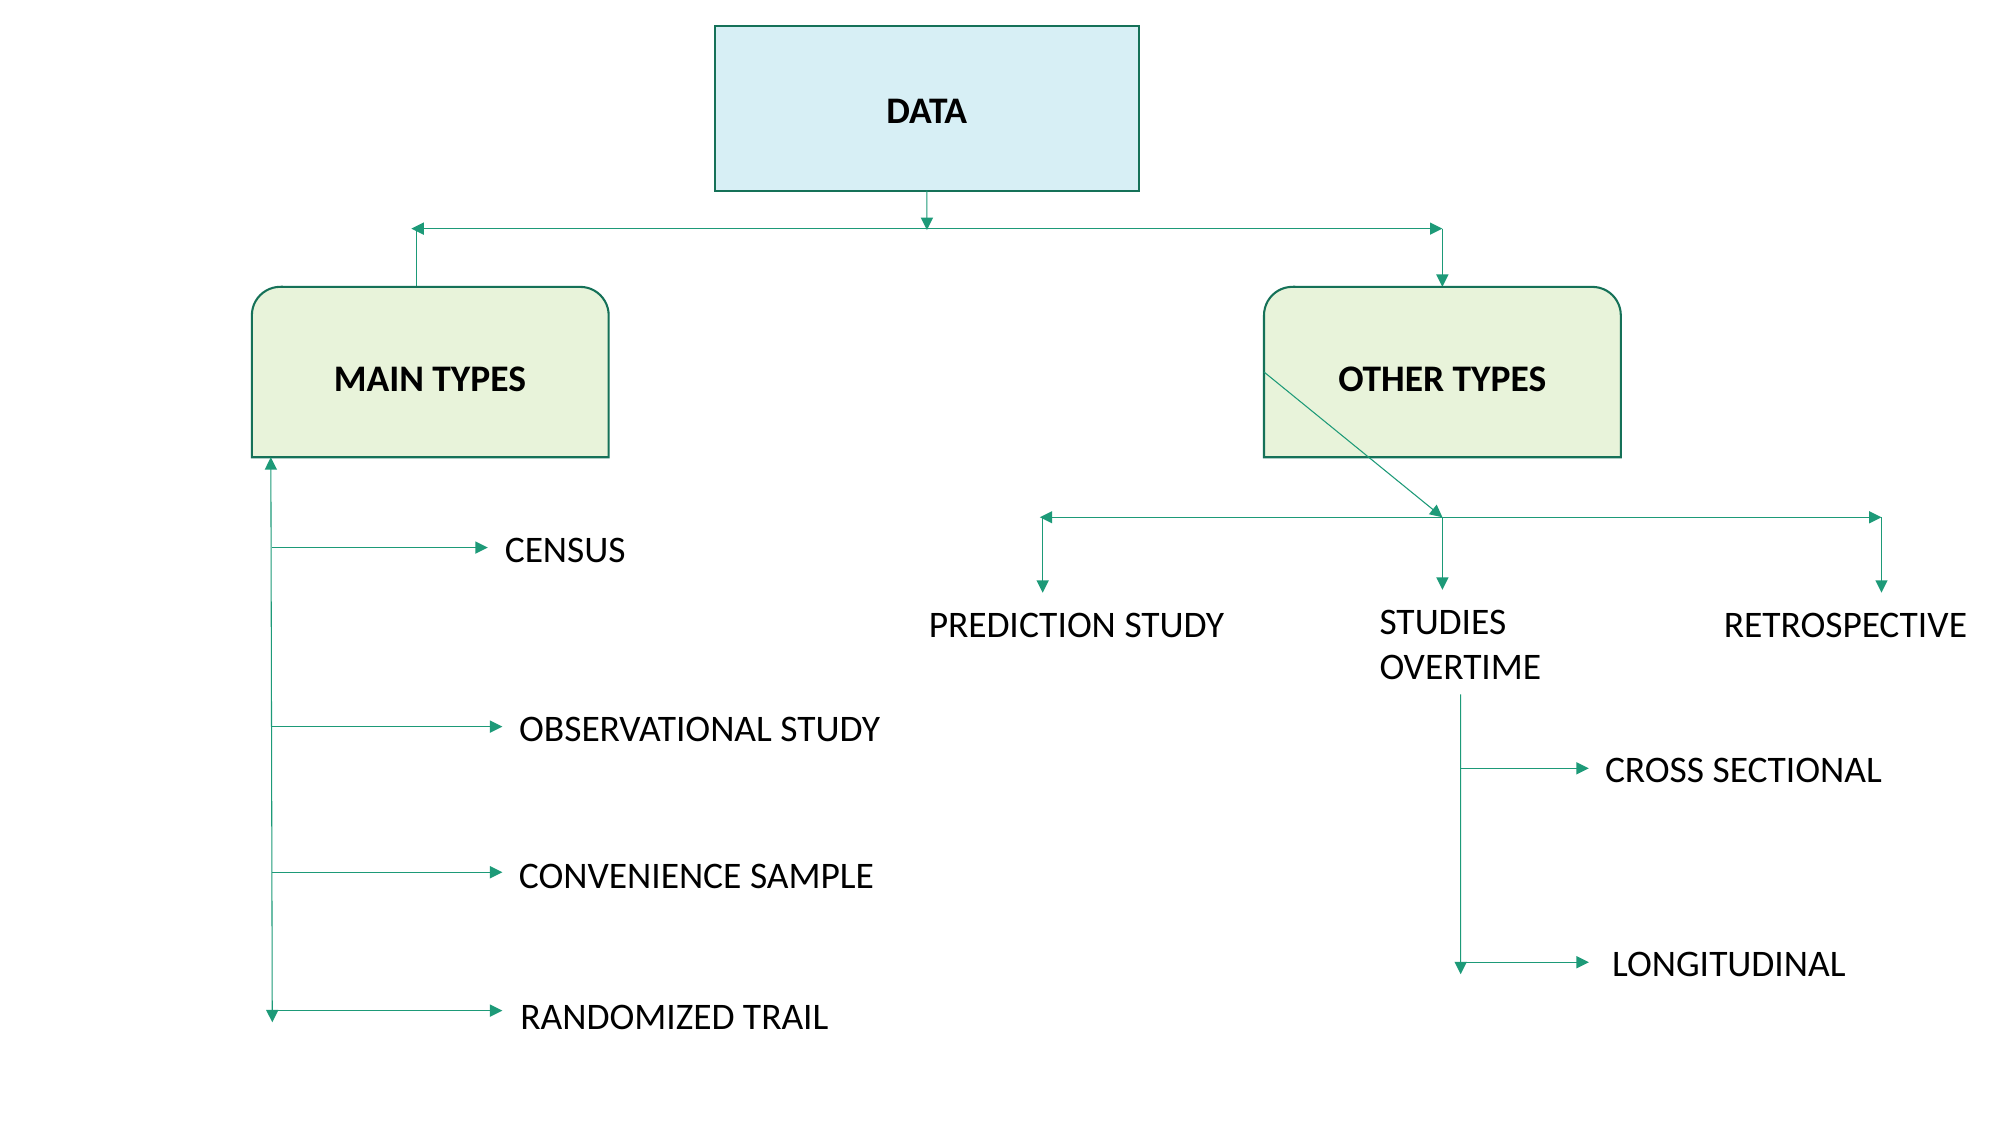

DATA
MAIN TYPES
OTHER TYPES
CENSUS
STUDIES
OVERTIME
PREDICTION STUDY
RETROSPECTIVE
OBSERVATIONAL STUDY
CROSS SECTIONAL
CONVENIENCE SAMPLE
LONGITUDINAL
RANDOMIZED TRAIL